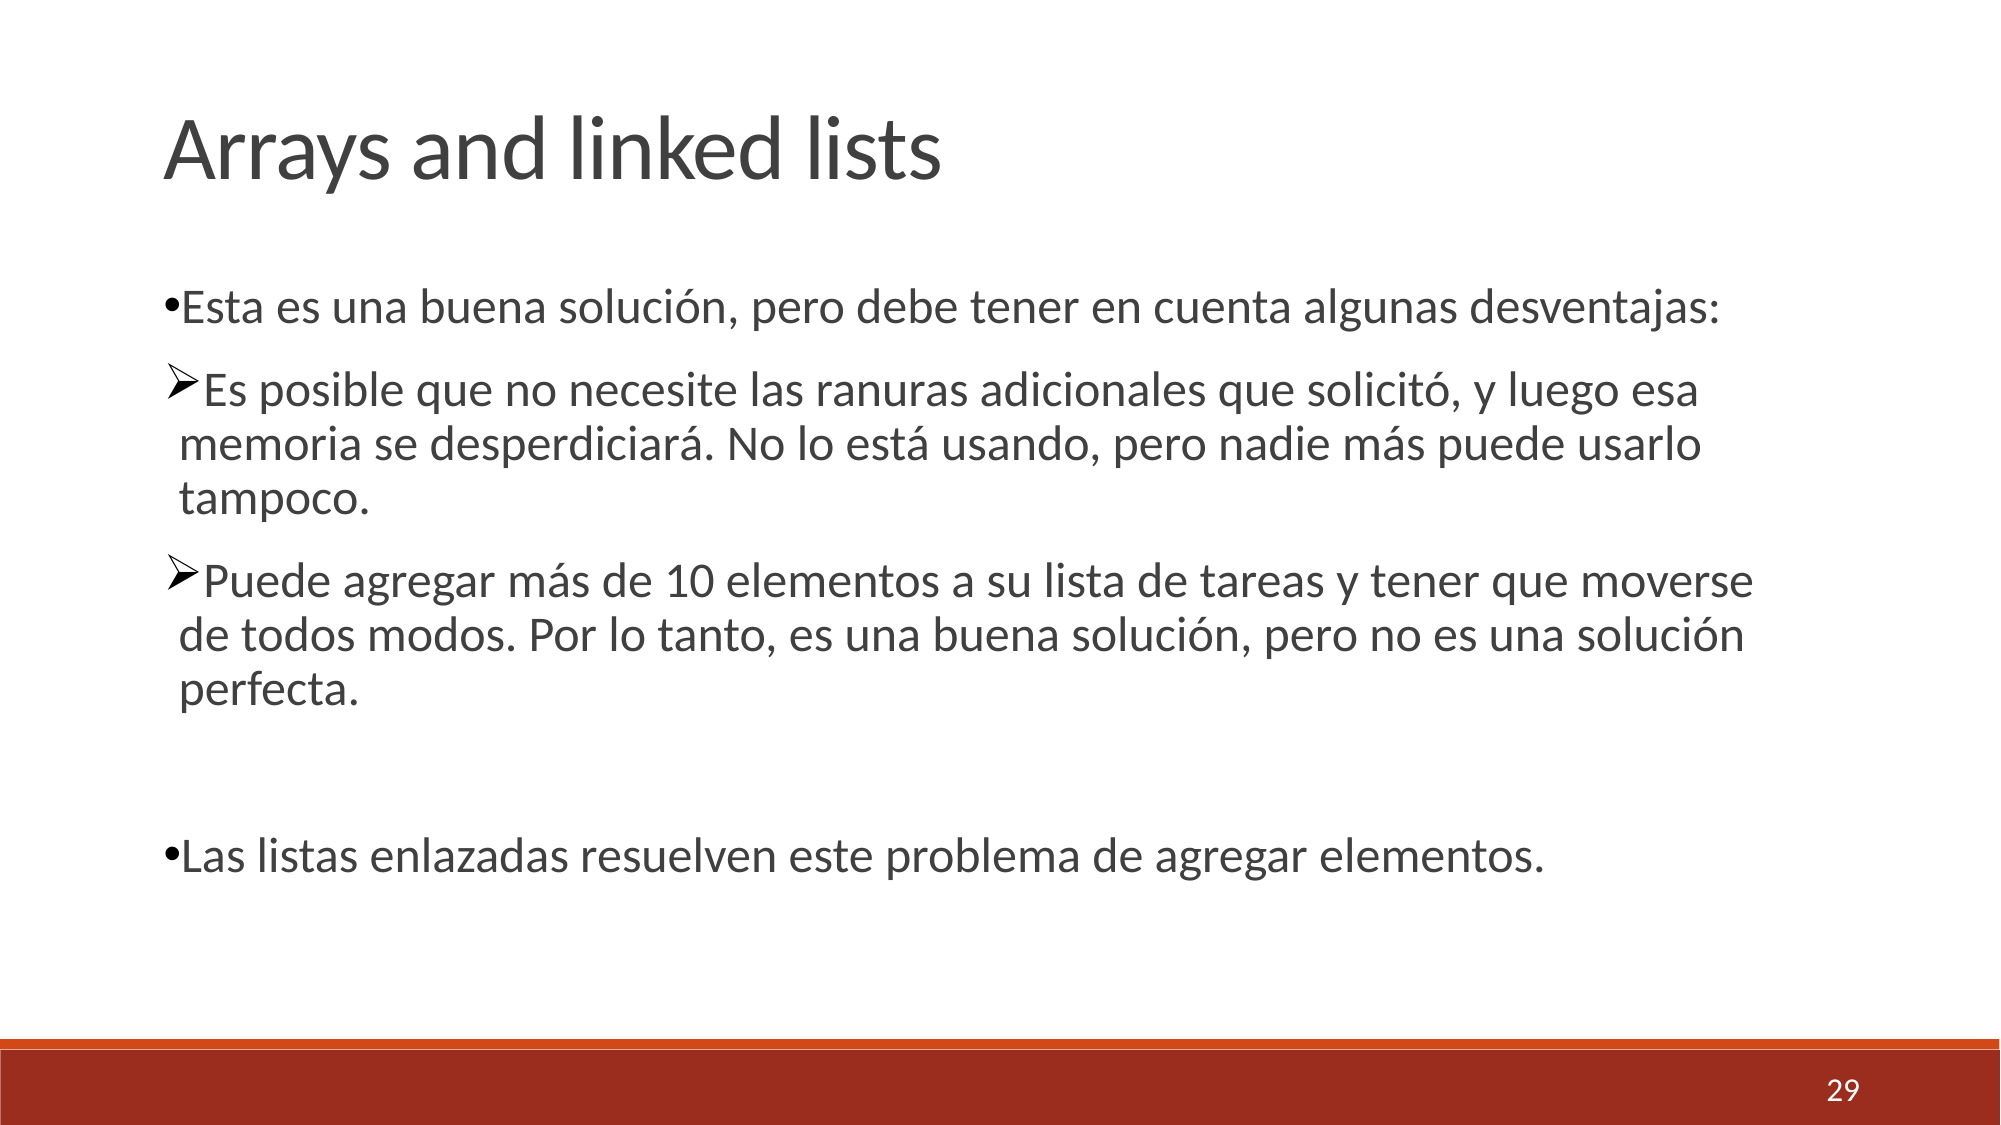

Arrays and linked lists
Esta es una buena solución, pero debe tener en cuenta algunas desventajas:
Es posible que no necesite las ranuras adicionales que solicitó, y luego esa memoria se desperdiciará. No lo está usando, pero nadie más puede usarlo tampoco.
Puede agregar más de 10 elementos a su lista de tareas y tener que moverse de todos modos. Por lo tanto, es una buena solución, pero no es una solución perfecta.

Las listas enlazadas resuelven este problema de agregar elementos.
29